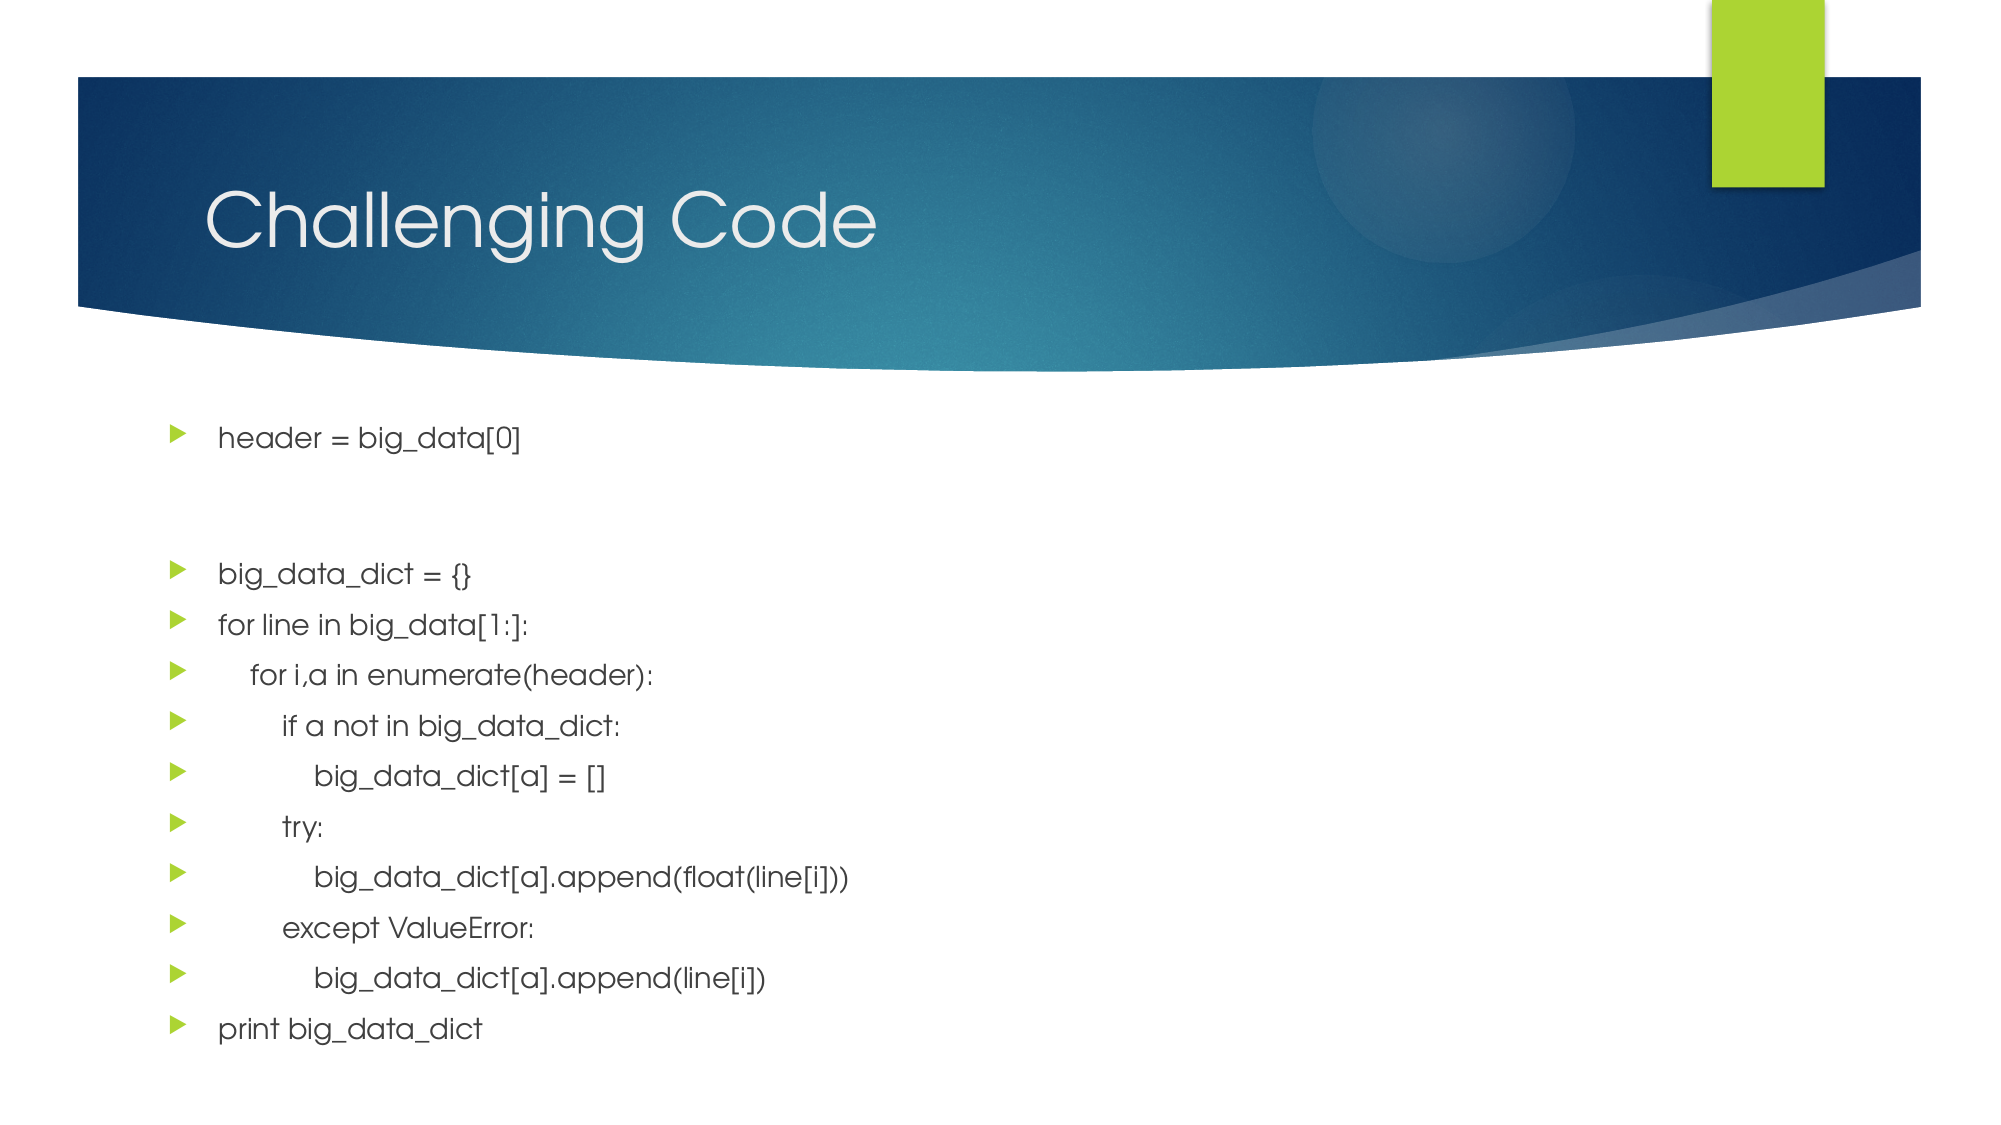

# Challenging Code
header = big_data[0]

big_data_dict = {}
for line in big_data[1:]:
    for i,a in enumerate(header):
        if a not in big_data_dict:
            big_data_dict[a] = []
        try:
            big_data_dict[a].append(float(line[i]))
        except ValueError:
            big_data_dict[a].append(line[i])
print big_data_dict